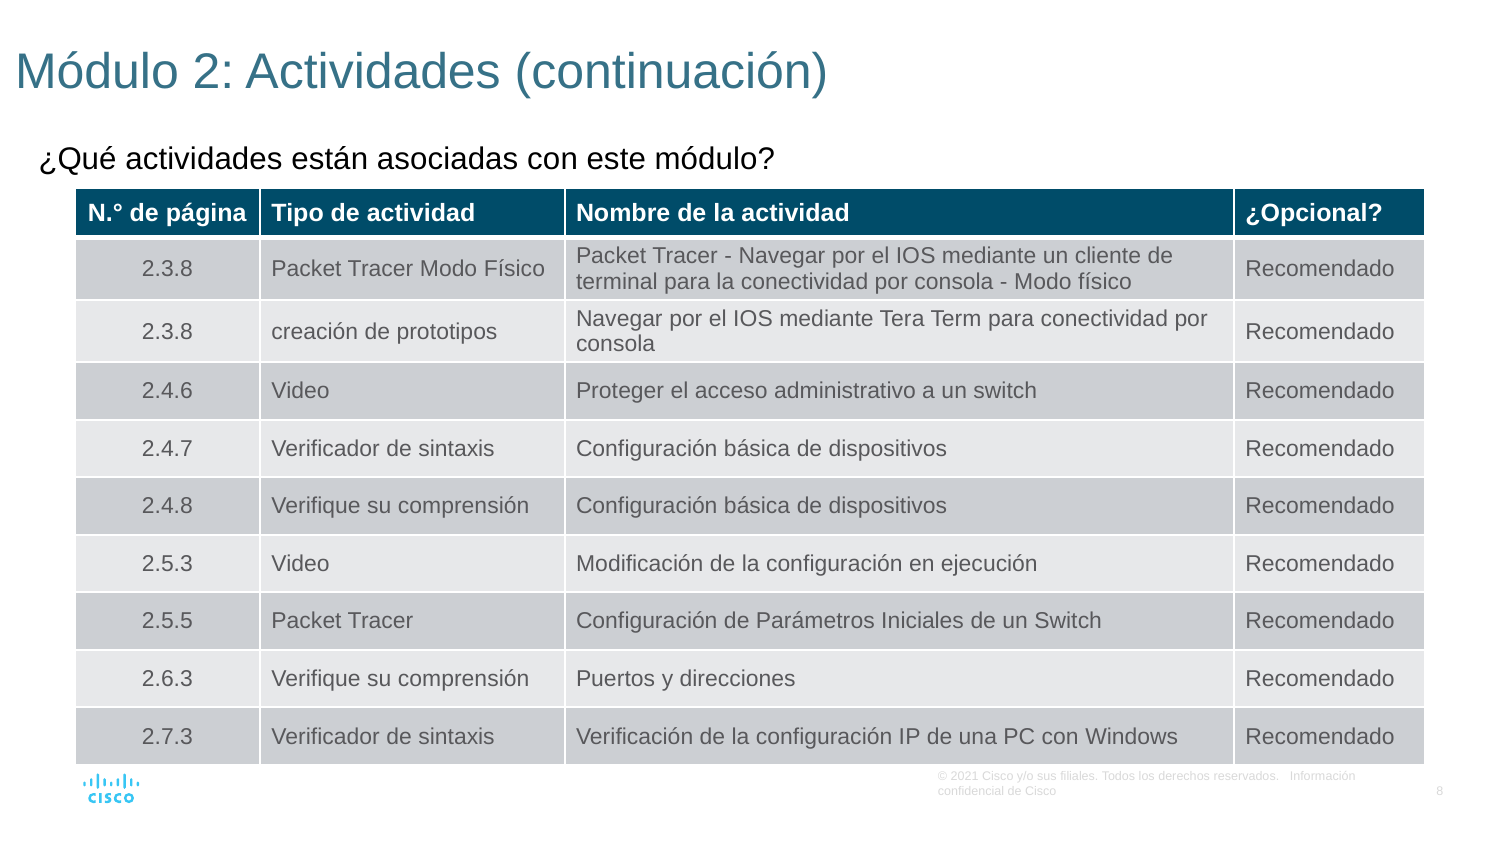

# Módulo 2: Actividades (continuación)
¿Qué actividades﻿ están asociadas con este módulo?

| N.° de página | Tipo de actividad | Nombre de la actividad | ¿Opcional? |
| --- | --- | --- | --- |
| 2.3.8 | Packet Tracer Modo Físico | Packet Tracer - Navegar por el IOS mediante un cliente de terminal para la conectividad por consola - Modo físico | Recomendado |
| 2.3.8 | creación de prototipos | Navegar por el IOS mediante Tera Term para conectividad por consola | Recomendado |
| 2.4.6 | Video | Proteger el acceso administrativo a un switch | Recomendado |
| 2.4.7 | Verificador de sintaxis | Configuración básica de dispositivos | Recomendado |
| 2.4.8 | Verifique su comprensión | Configuración básica de dispositivos | Recomendado |
| 2.5.3 | Video | Modificación de la configuración en ejecución | Recomendado |
| 2.5.5 | Packet Tracer | Configuración de Parámetros Iniciales de un Switch | Recomendado |
| 2.6.3 | Verifique su comprensión | Puertos y direcciones | Recomendado |
| 2.7.3 | Verificador de sintaxis | Verificación de la configuración IP de una PC con Windows | Recomendado |